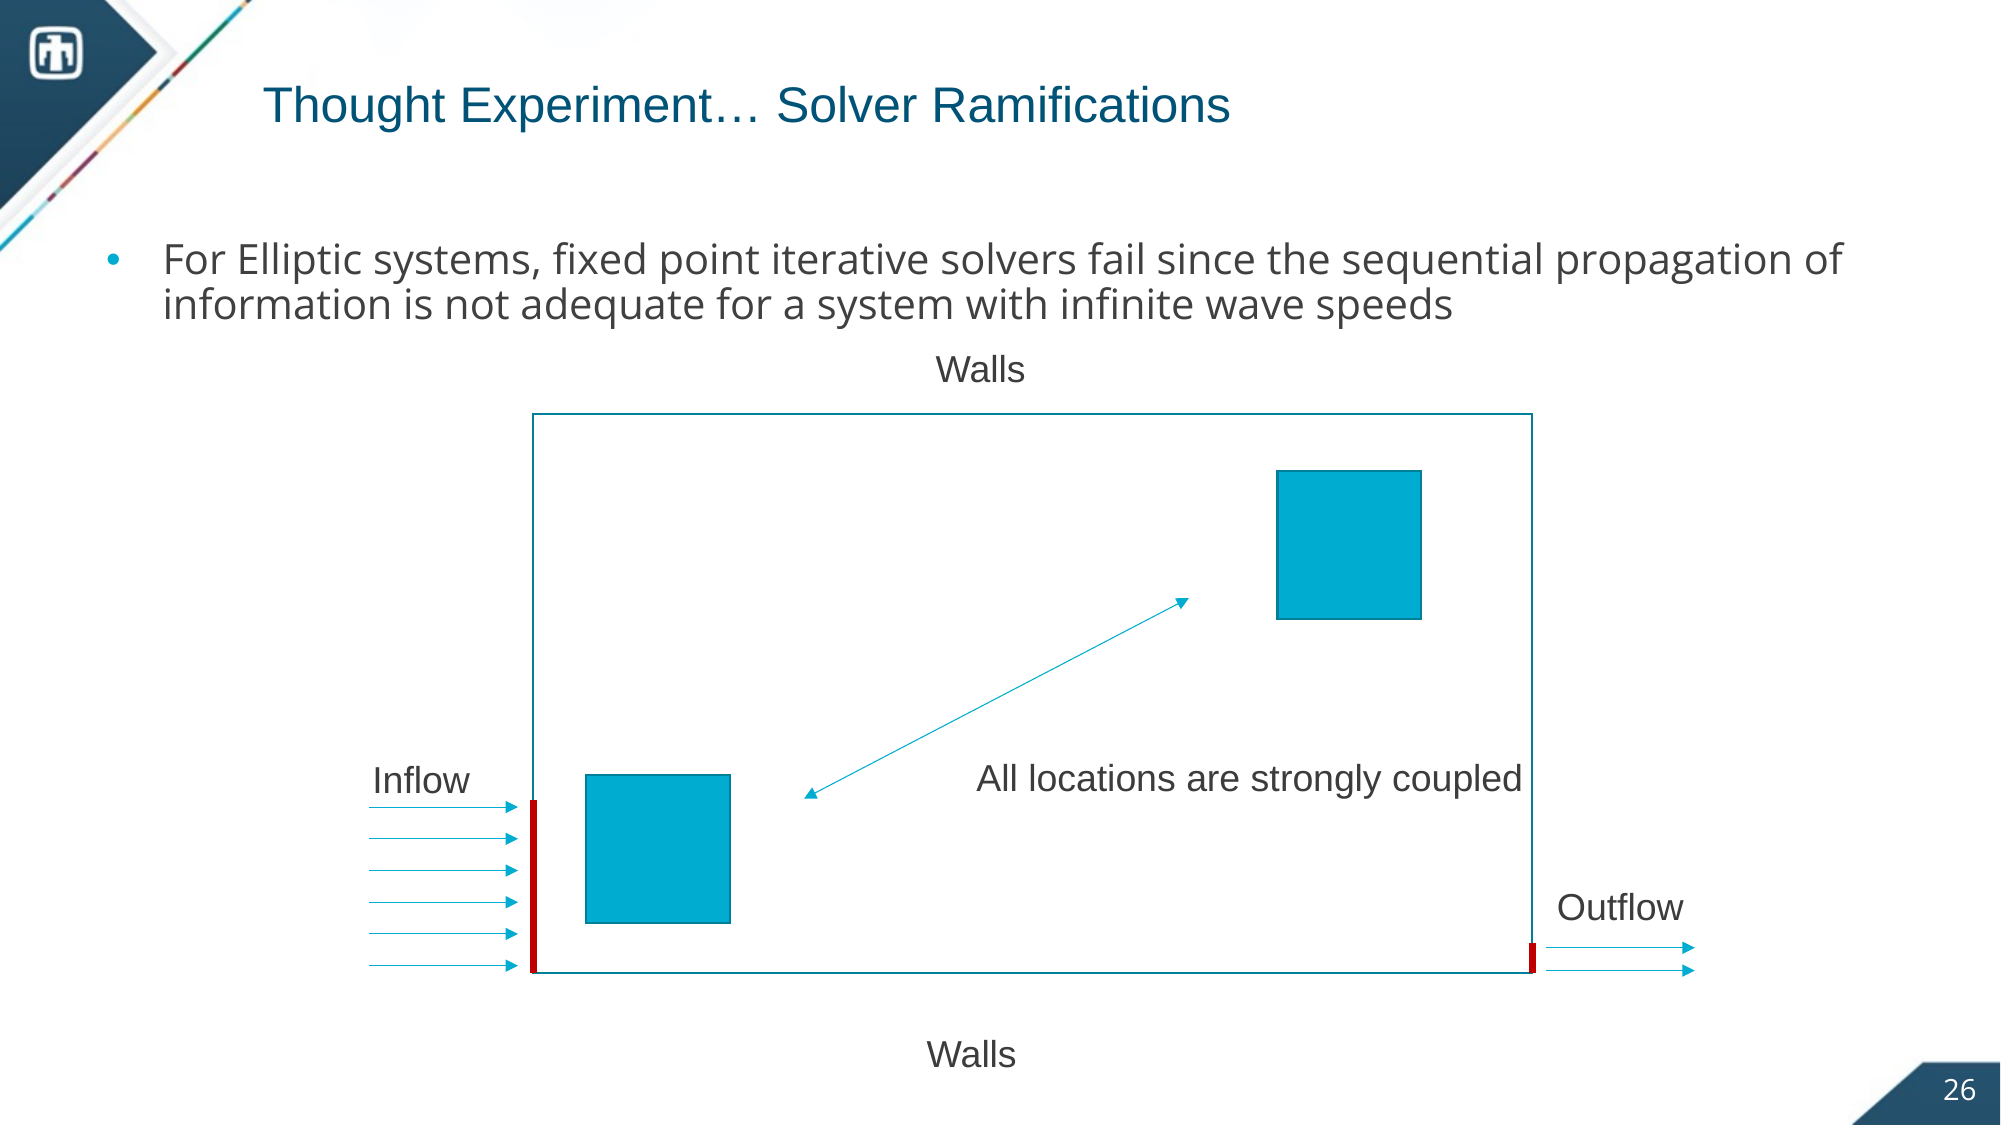

# Thought Experiment… Solver Ramifications
For Elliptic systems, fixed point iterative solvers fail since the sequential propagation of information is not adequate for a system with infinite wave speeds
Walls

All locations are strongly coupled
Inflow

Outflow
Walls
26